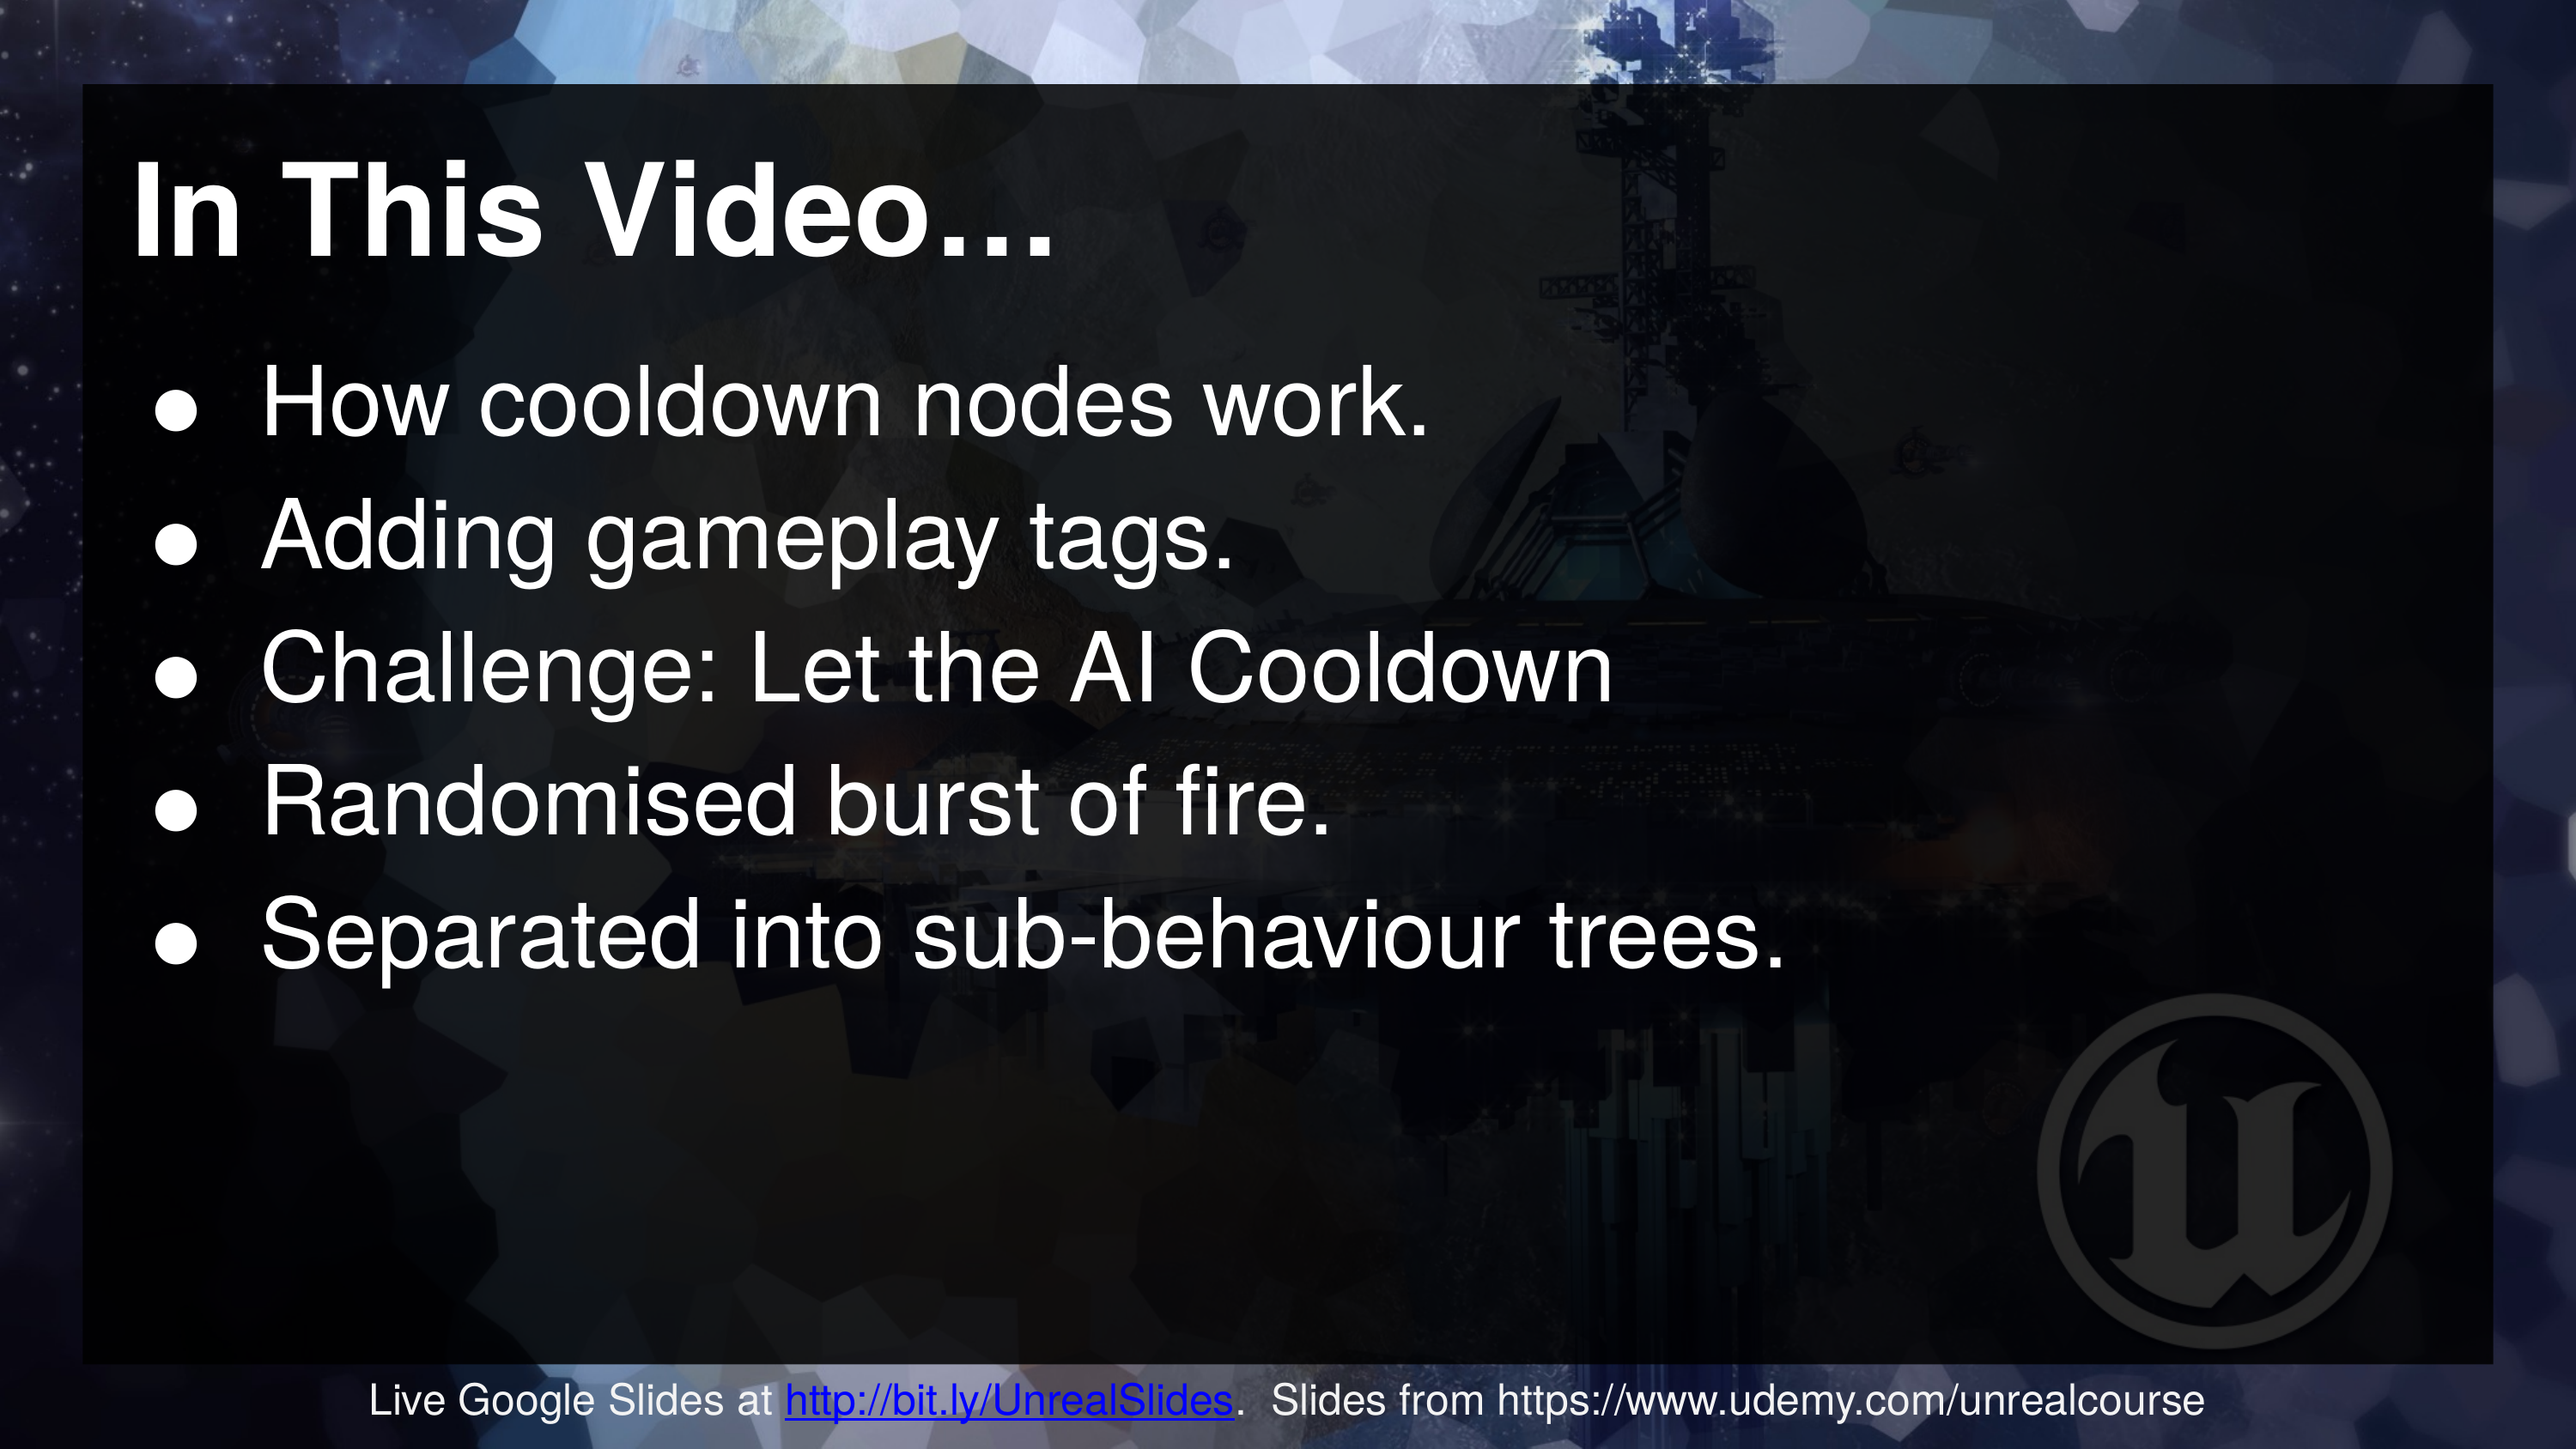

# In This Video…
How cooldown nodes work.
Adding gameplay tags.
Challenge: Let the AI Cooldown
Randomised burst of fire.
Separated into sub-behaviour trees.